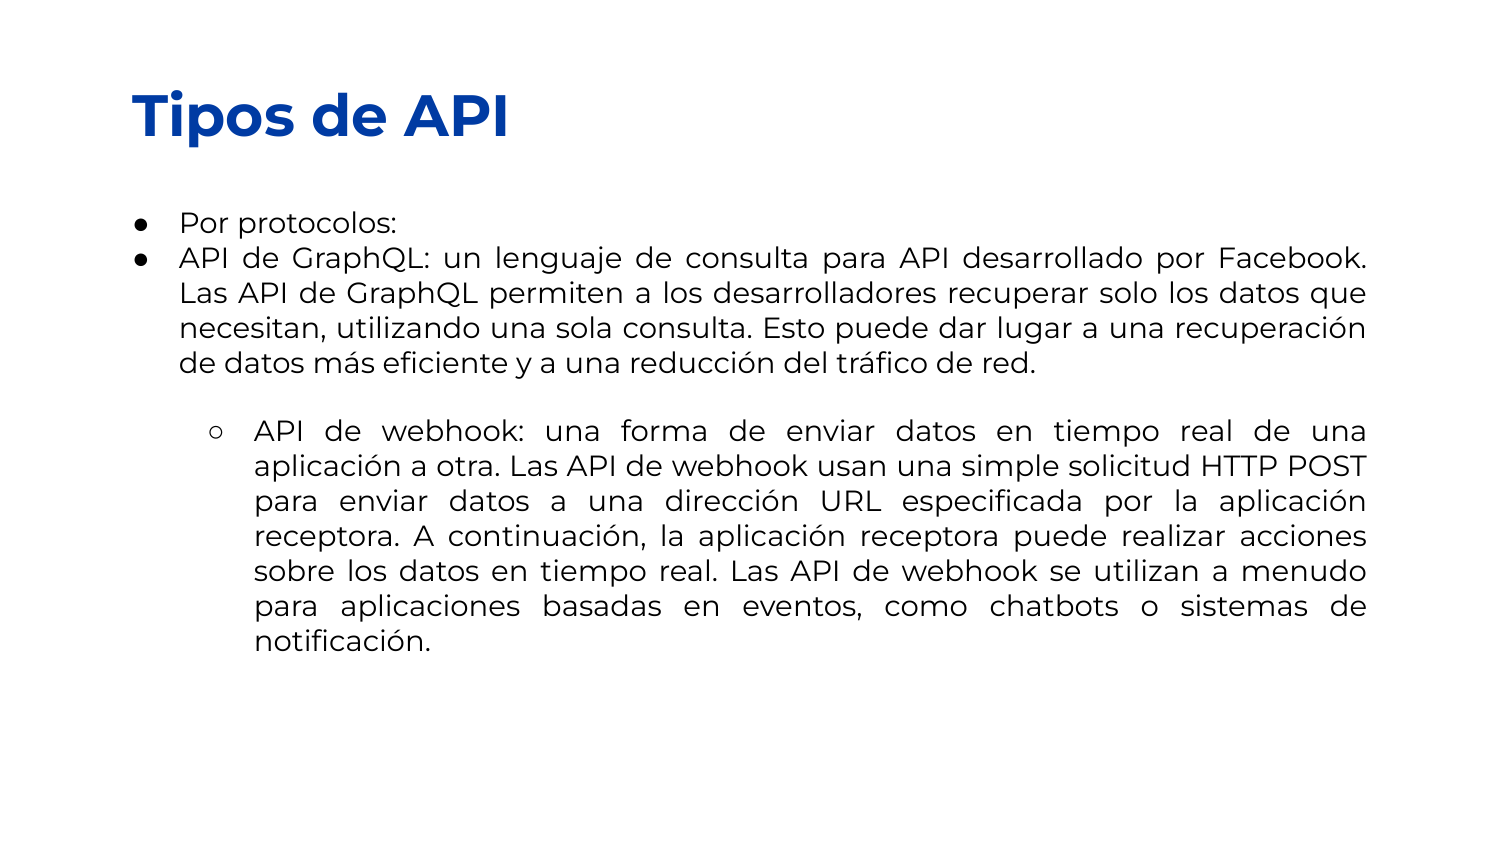

# Tipos de API
Por protocolos:
API de GraphQL: un lenguaje de consulta para API desarrollado por Facebook. Las API de GraphQL permiten a los desarrolladores recuperar solo los datos que necesitan, utilizando una sola consulta. Esto puede dar lugar a una recuperación de datos más eficiente y a una reducción del tráfico de red.
API de webhook: una forma de enviar datos en tiempo real de una aplicación a otra. Las API de webhook usan una simple solicitud HTTP POST para enviar datos a una dirección URL especificada por la aplicación receptora. A continuación, la aplicación receptora puede realizar acciones sobre los datos en tiempo real. Las API de webhook se utilizan a menudo para aplicaciones basadas en eventos, como chatbots o sistemas de notificación.